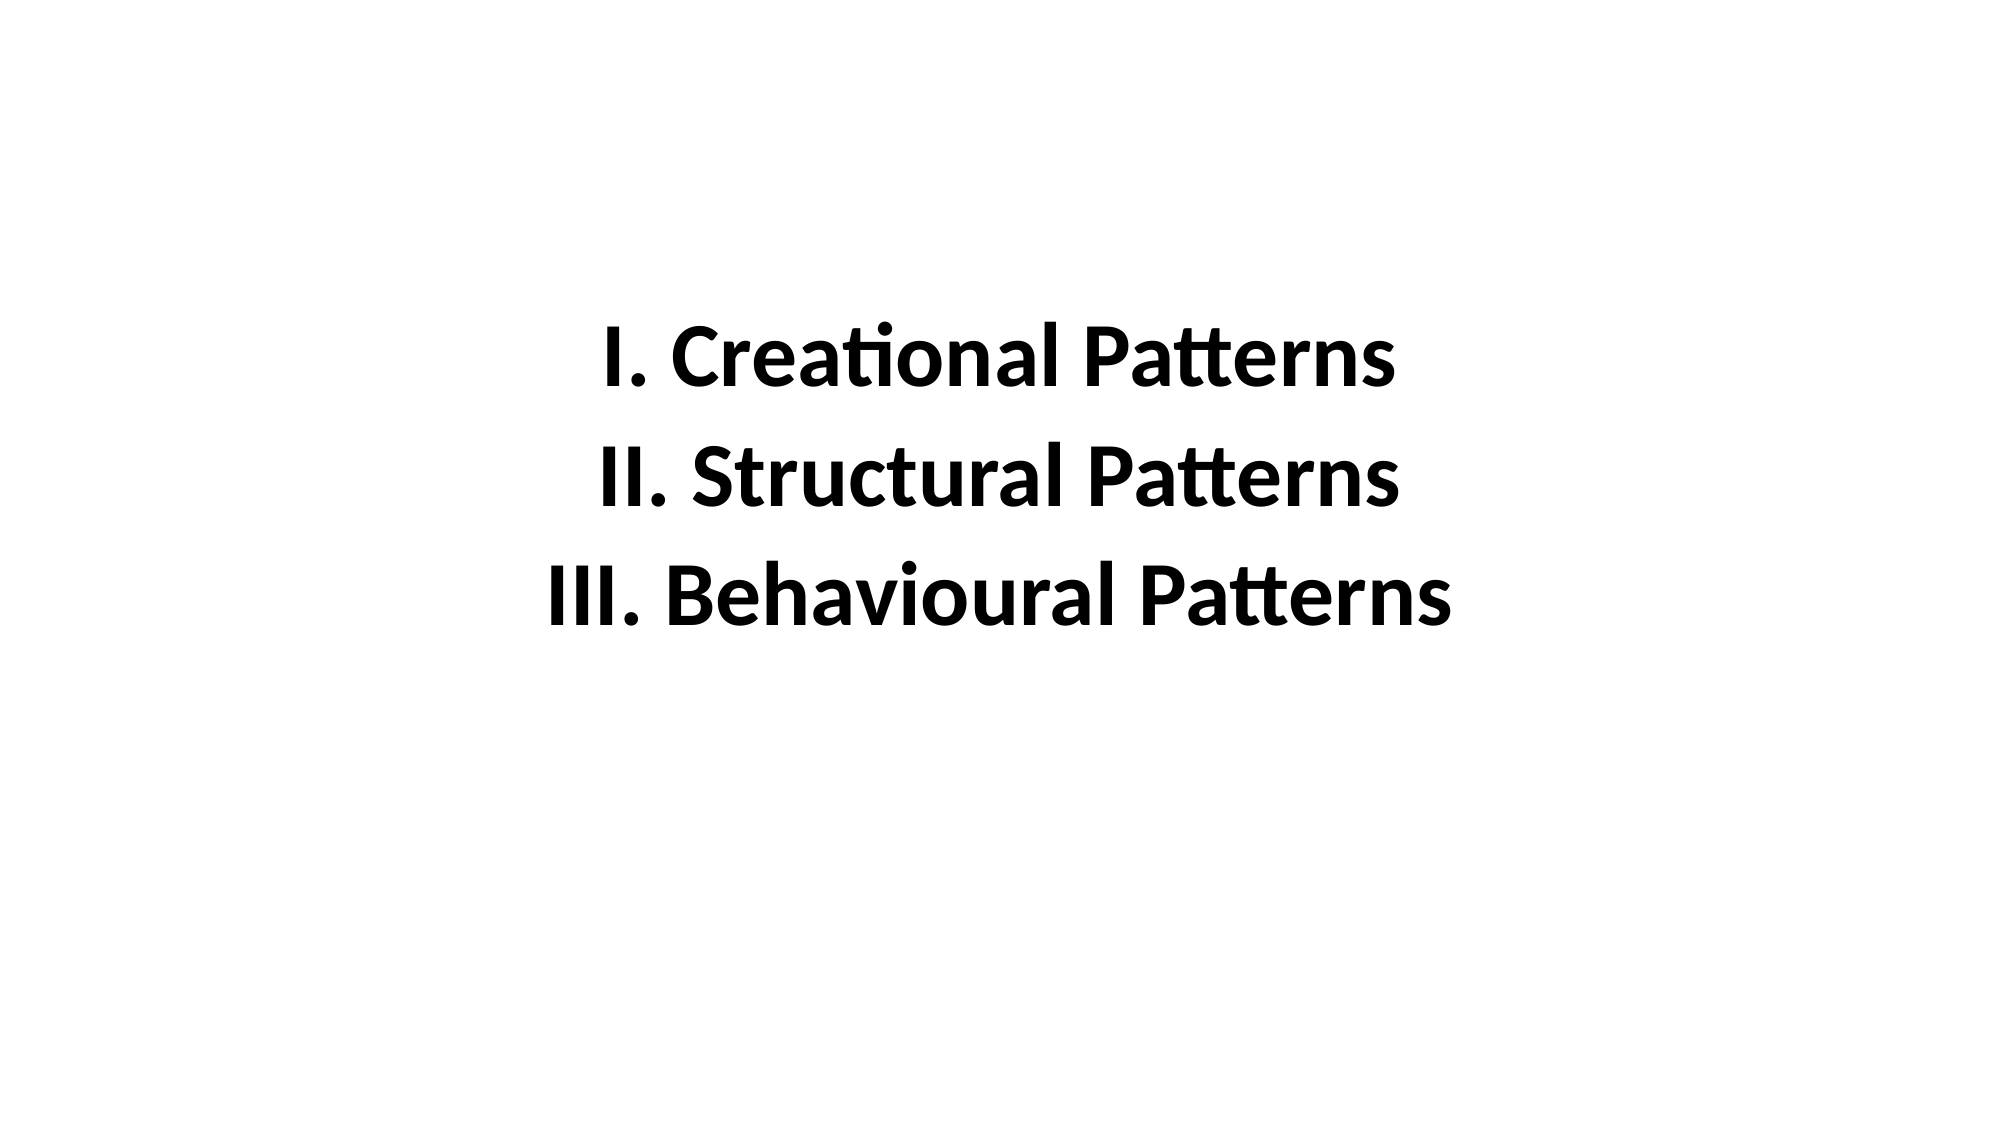

#
I. Creational Patterns
II. Structural Patterns
III. Behavioural Patterns